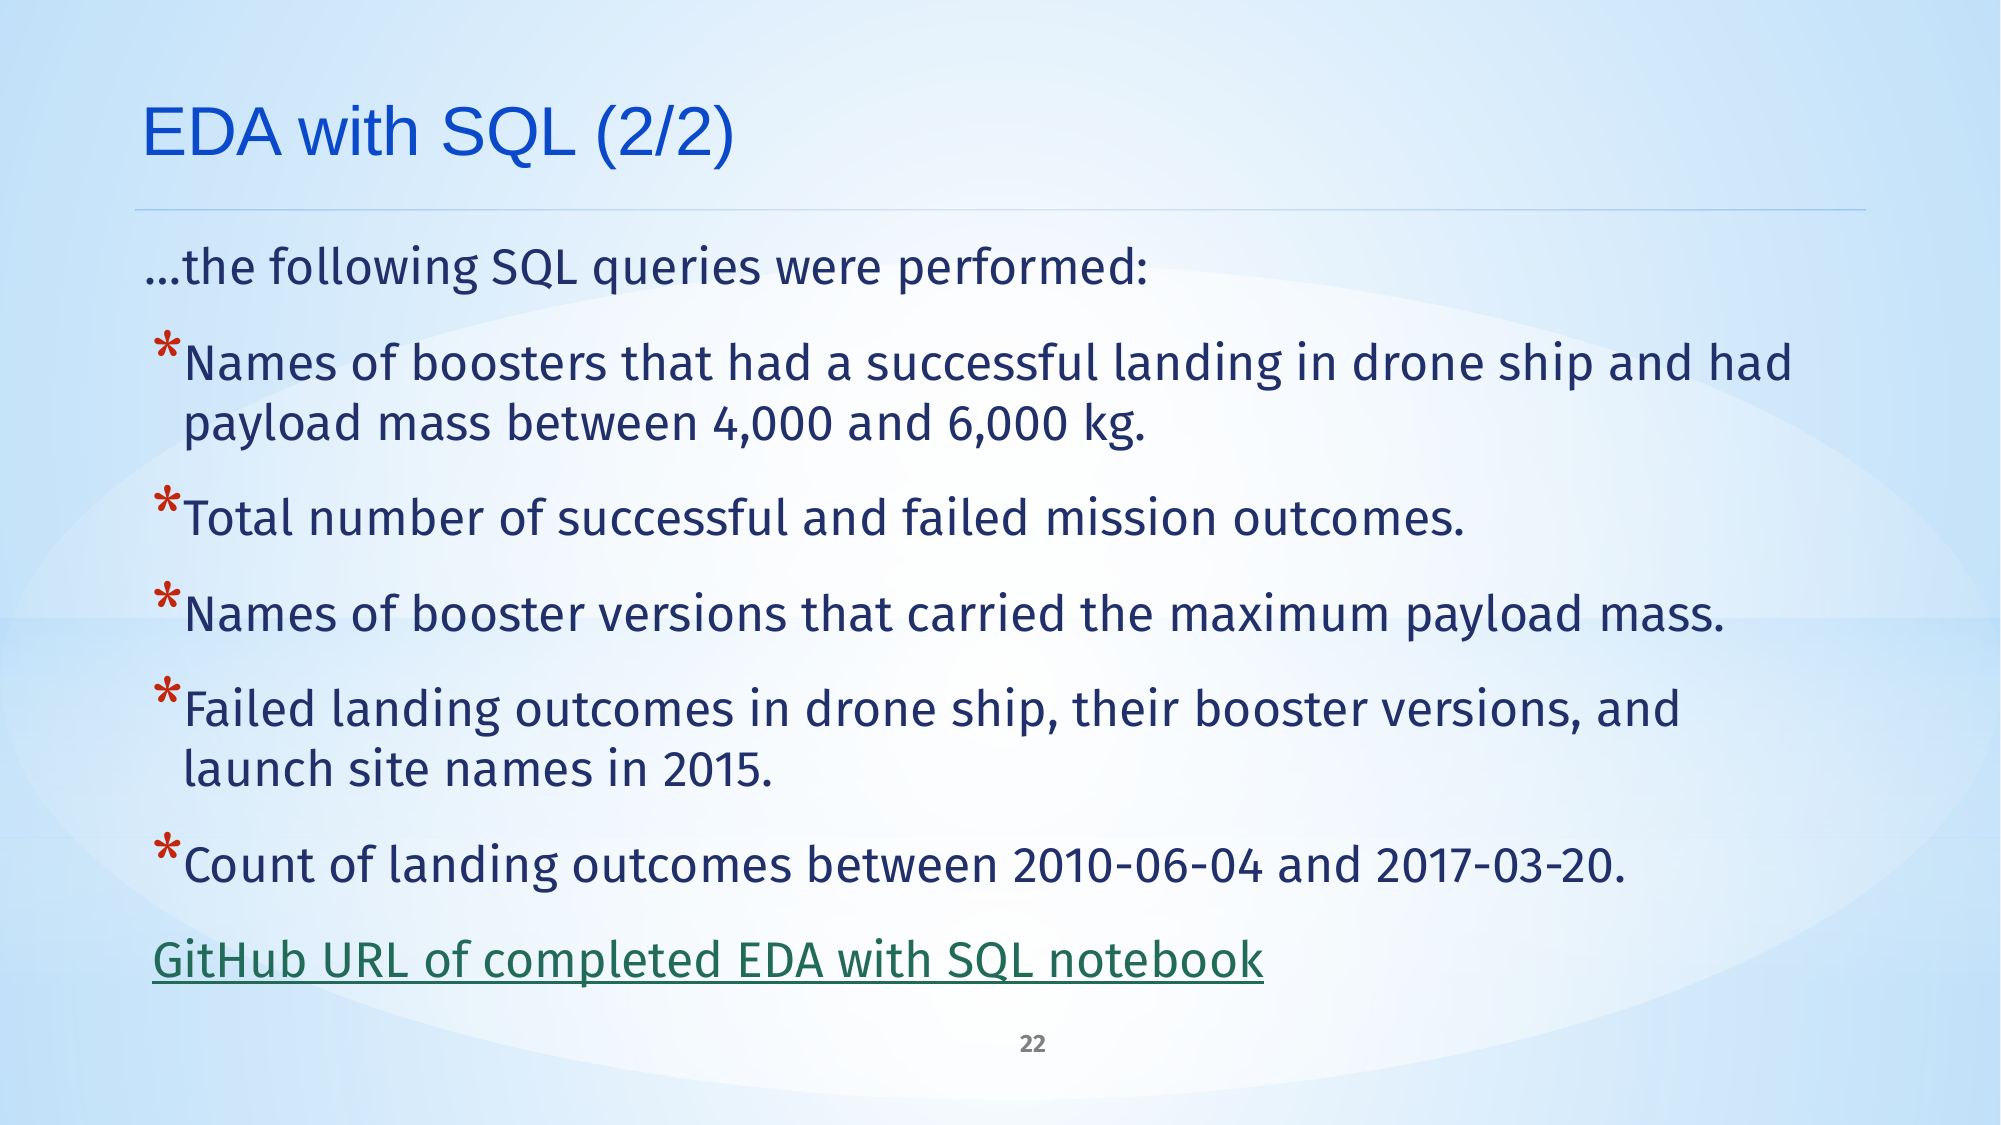

EDA with SQL (2/2)
…the following SQL queries were performed:
Names of boosters that had a successful landing in drone ship and had payload mass between 4,000 and 6,000 kg.
Total number of successful and failed mission outcomes.
Names of booster versions that carried the maximum payload mass.
Failed landing outcomes in drone ship, their booster versions, and launch site names in 2015.
Count of landing outcomes between 2010-06-04 and 2017-03-20.
GitHub URL of completed EDA with SQL notebook

22